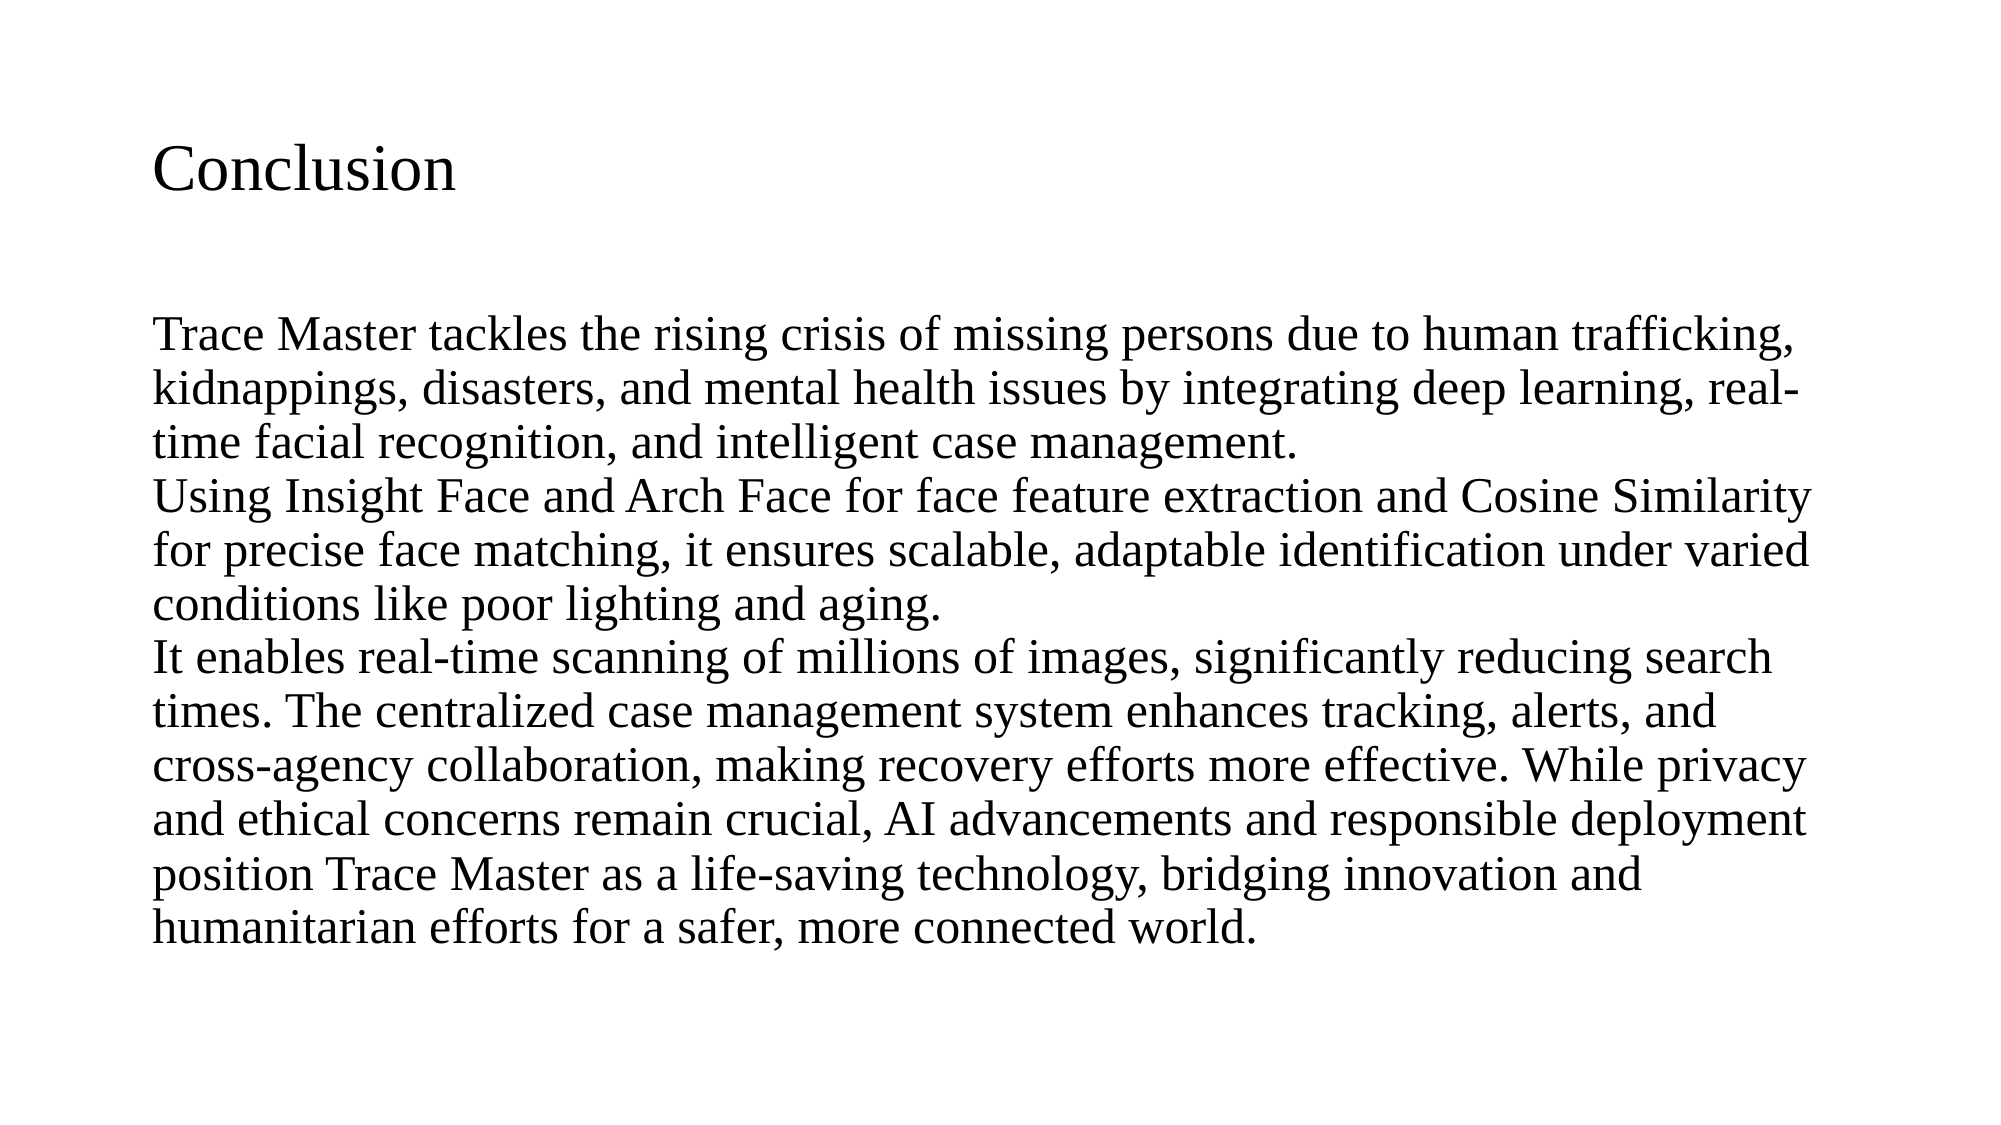

# Conclusion
Trace Master tackles the rising crisis of missing persons due to human trafficking, kidnappings, disasters, and mental health issues by integrating deep learning, real-time facial recognition, and intelligent case management.
Using Insight Face and Arch Face for face feature extraction and Cosine Similarity for precise face matching, it ensures scalable, adaptable identification under varied conditions like poor lighting and aging.
It enables real-time scanning of millions of images, significantly reducing search times. The centralized case management system enhances tracking, alerts, and cross-agency collaboration, making recovery efforts more effective. While privacy and ethical concerns remain crucial, AI advancements and responsible deployment position Trace Master as a life-saving technology, bridging innovation and humanitarian efforts for a safer, more connected world.